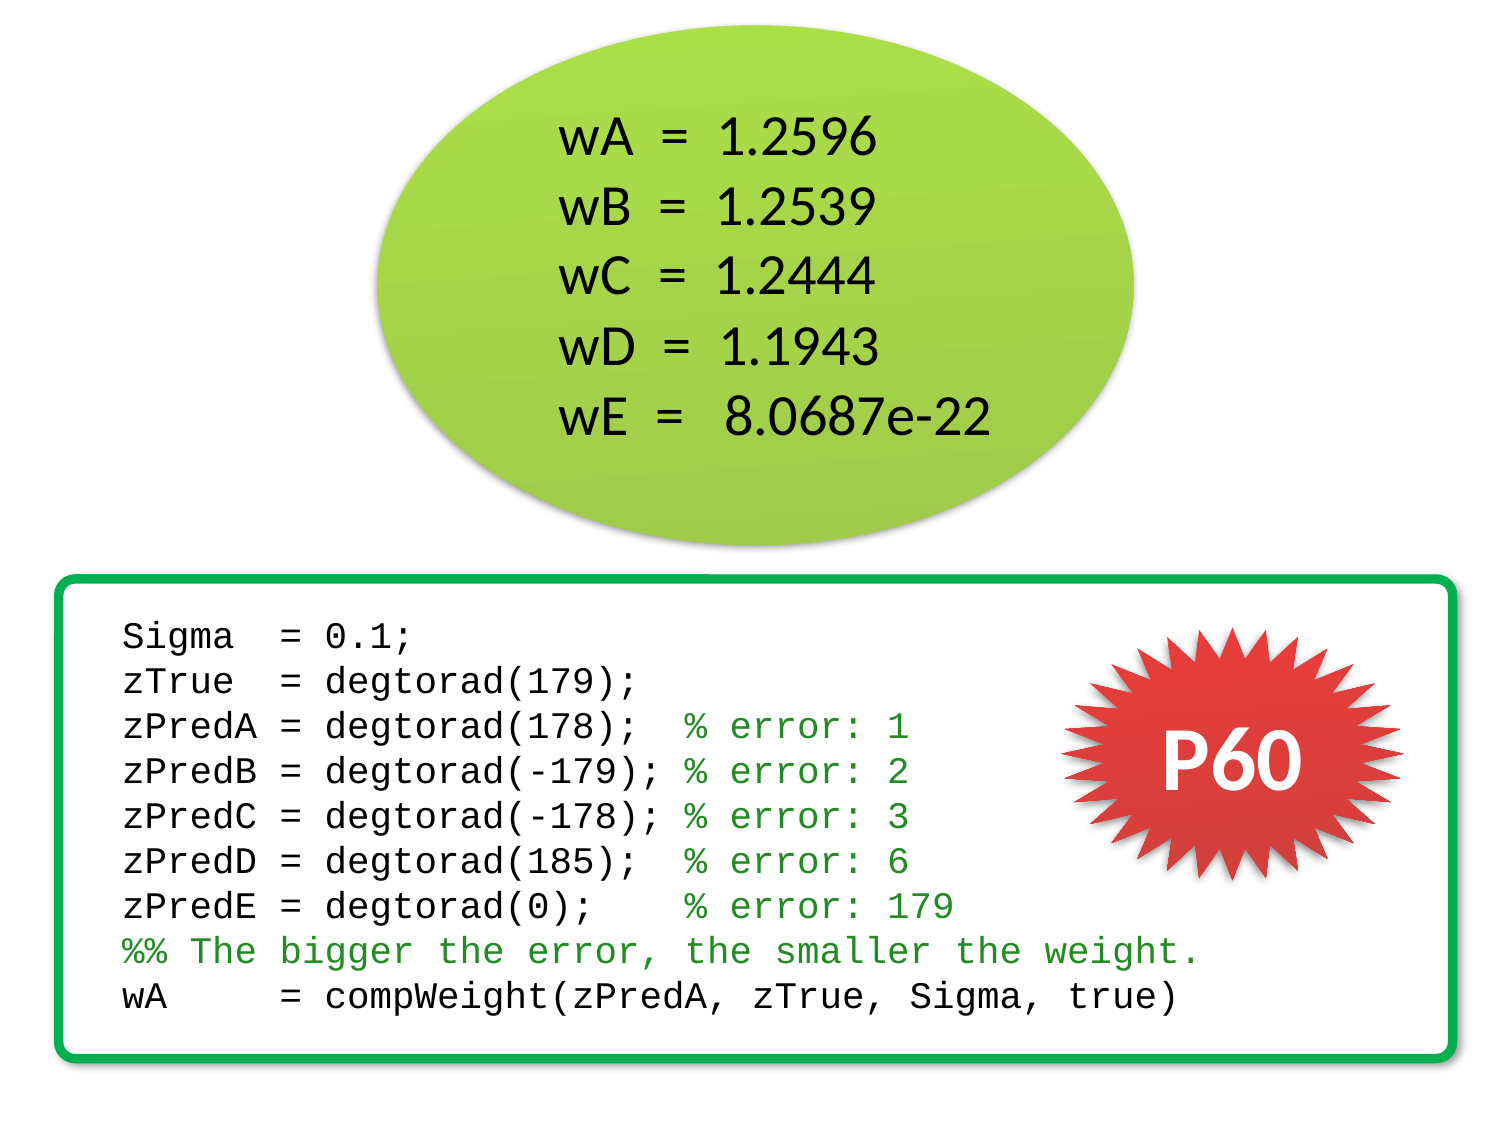

wA  =  1.2596
wB  =  1.2539
wC  =  1.2444
wD  =  1.1943
wE  =   8.0687e-22

Sigma  = 0.1;
zTrue  = degtorad(179);
zPredA = degtorad(178);  % error: 1
zPredB = degtorad(-179); % error: 2
zPredC = degtorad(-178); % error: 3
zPredD = degtorad(185);  % error: 6
zPredE = degtorad(0);    % error: 179
%% The bigger the error, the smaller the weight.
wA     = compWeight(zPredA, zTrue, Sigma, true)
P60